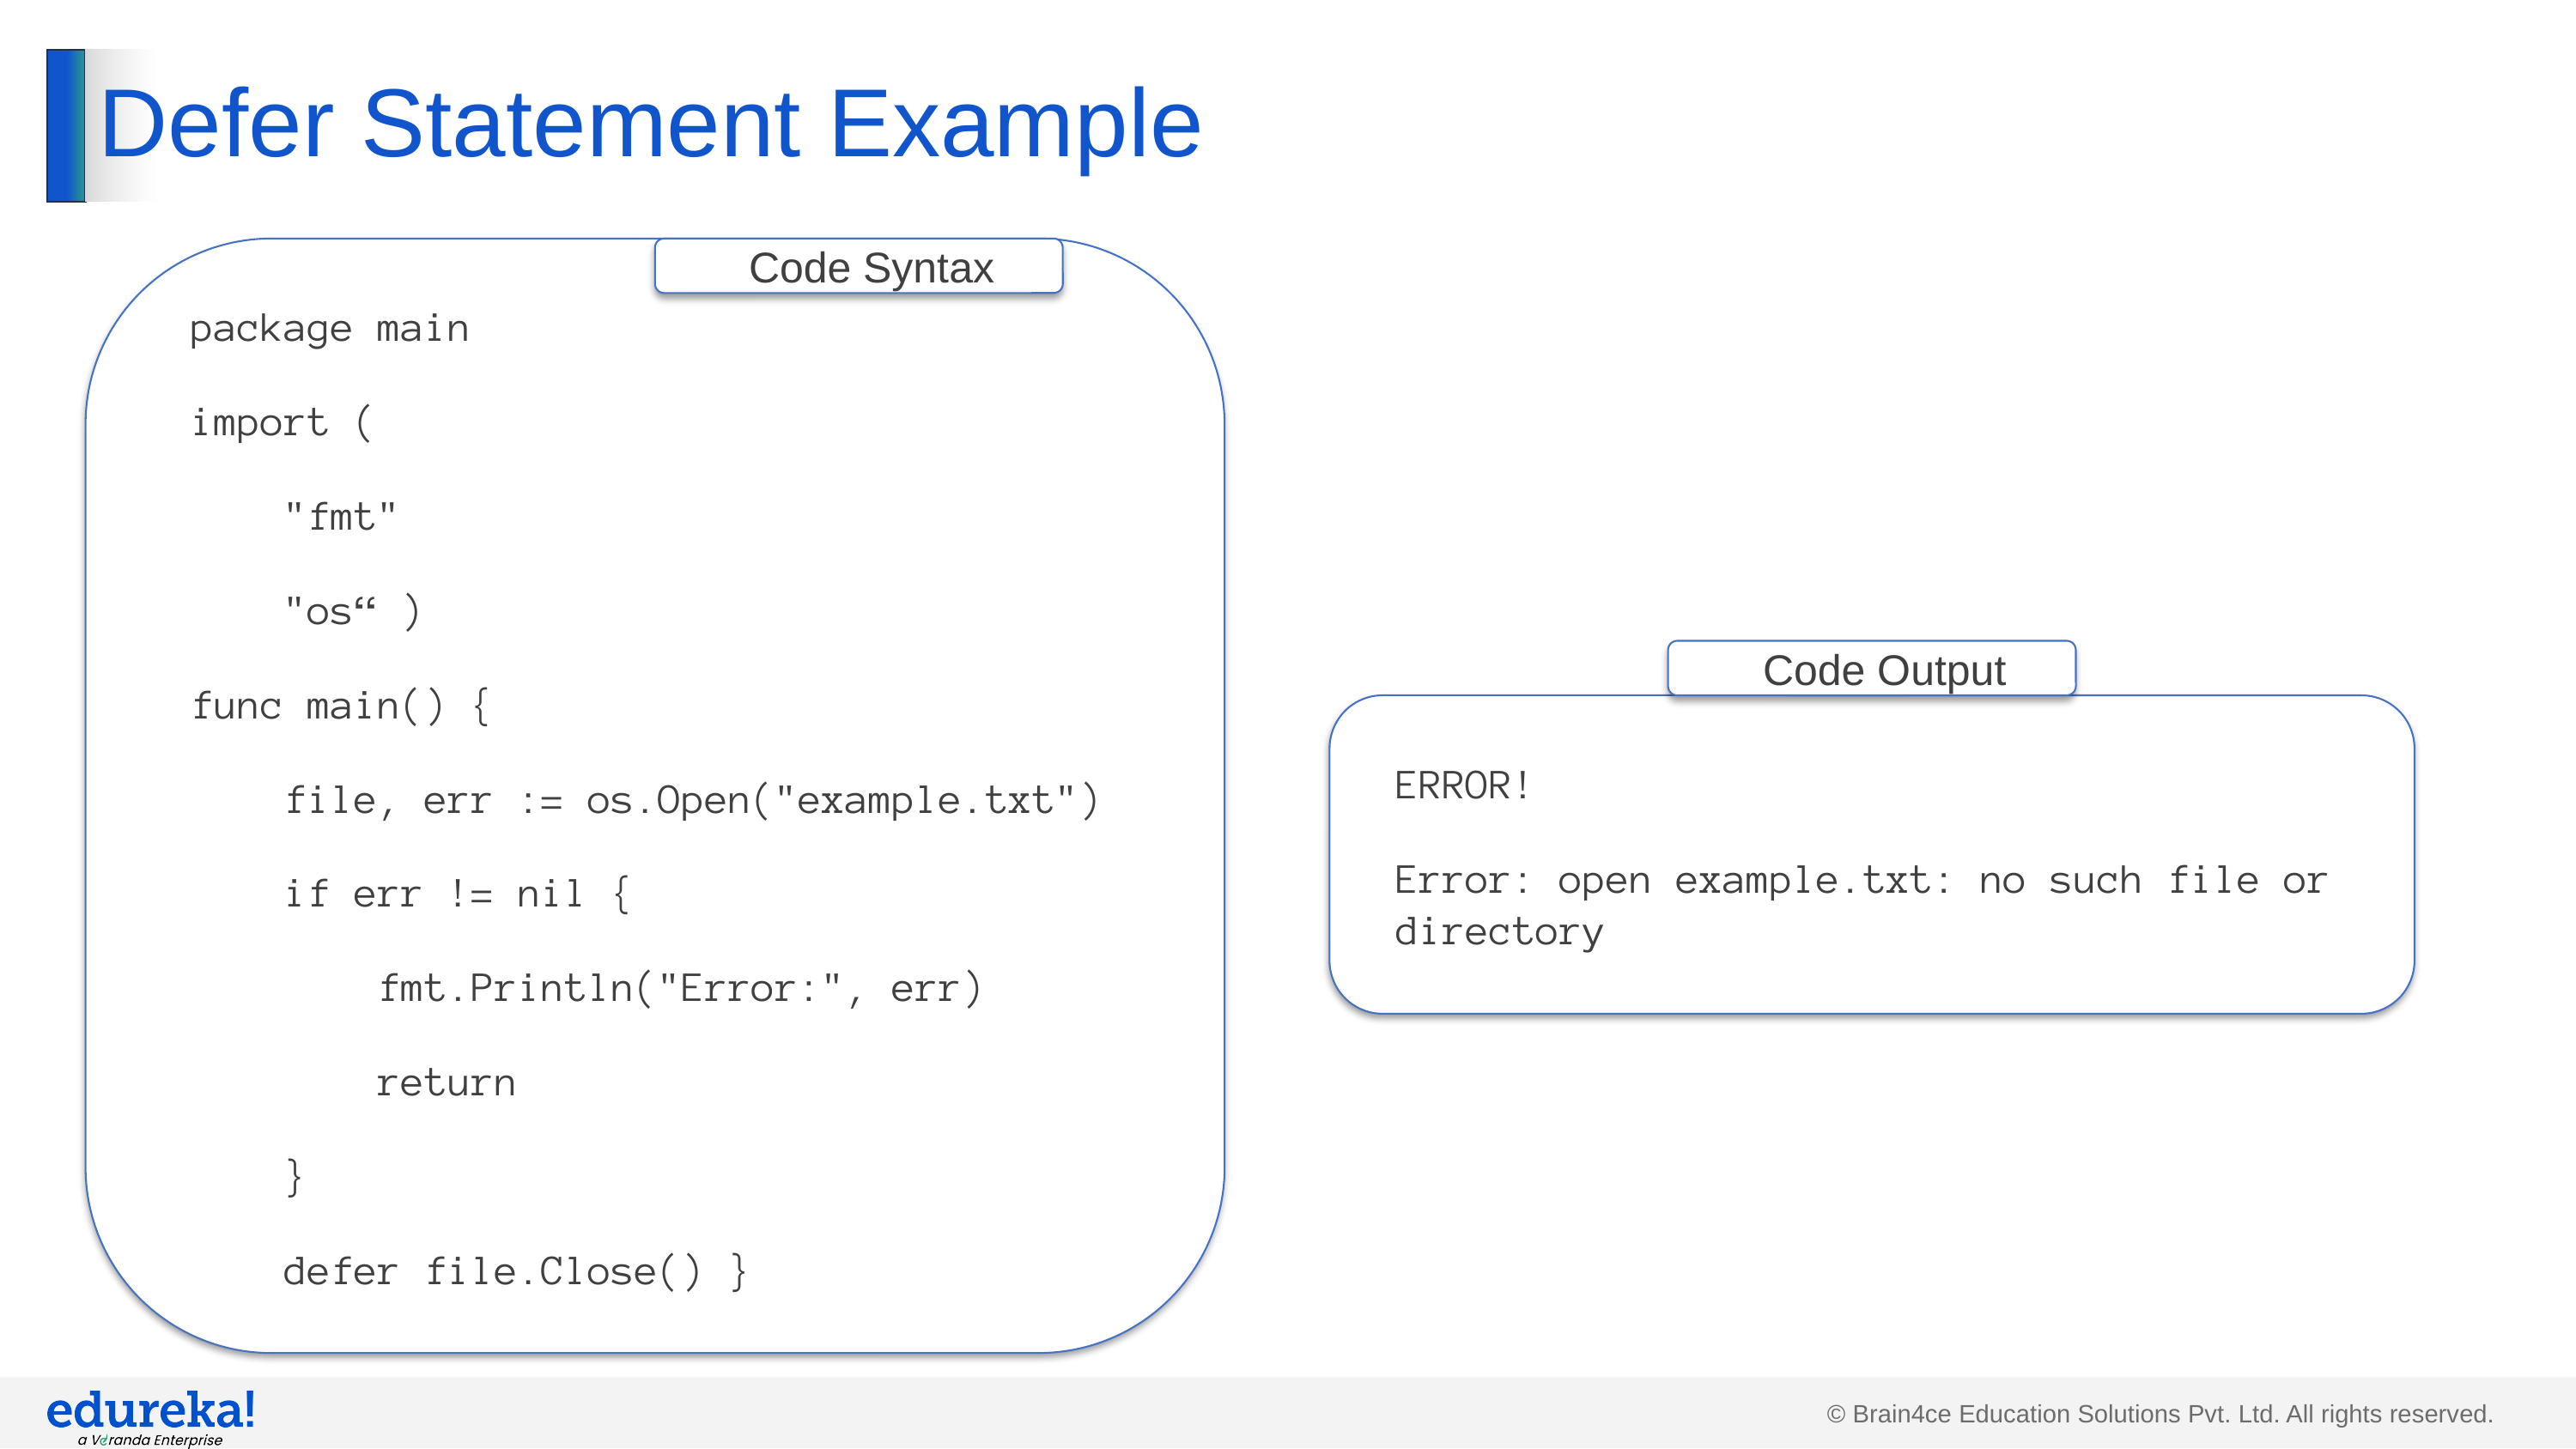

# Defer Statement Example
package main
import (
    "fmt"
    "os“ )
func main() {
    file, err := os.Open("example.txt")
    if err != nil {
        fmt.Println("Error:", err)
        return
    }
    defer file.Close() }
Code Syntax
Code Output
ERROR!
Error: open example.txt: no such file or directory